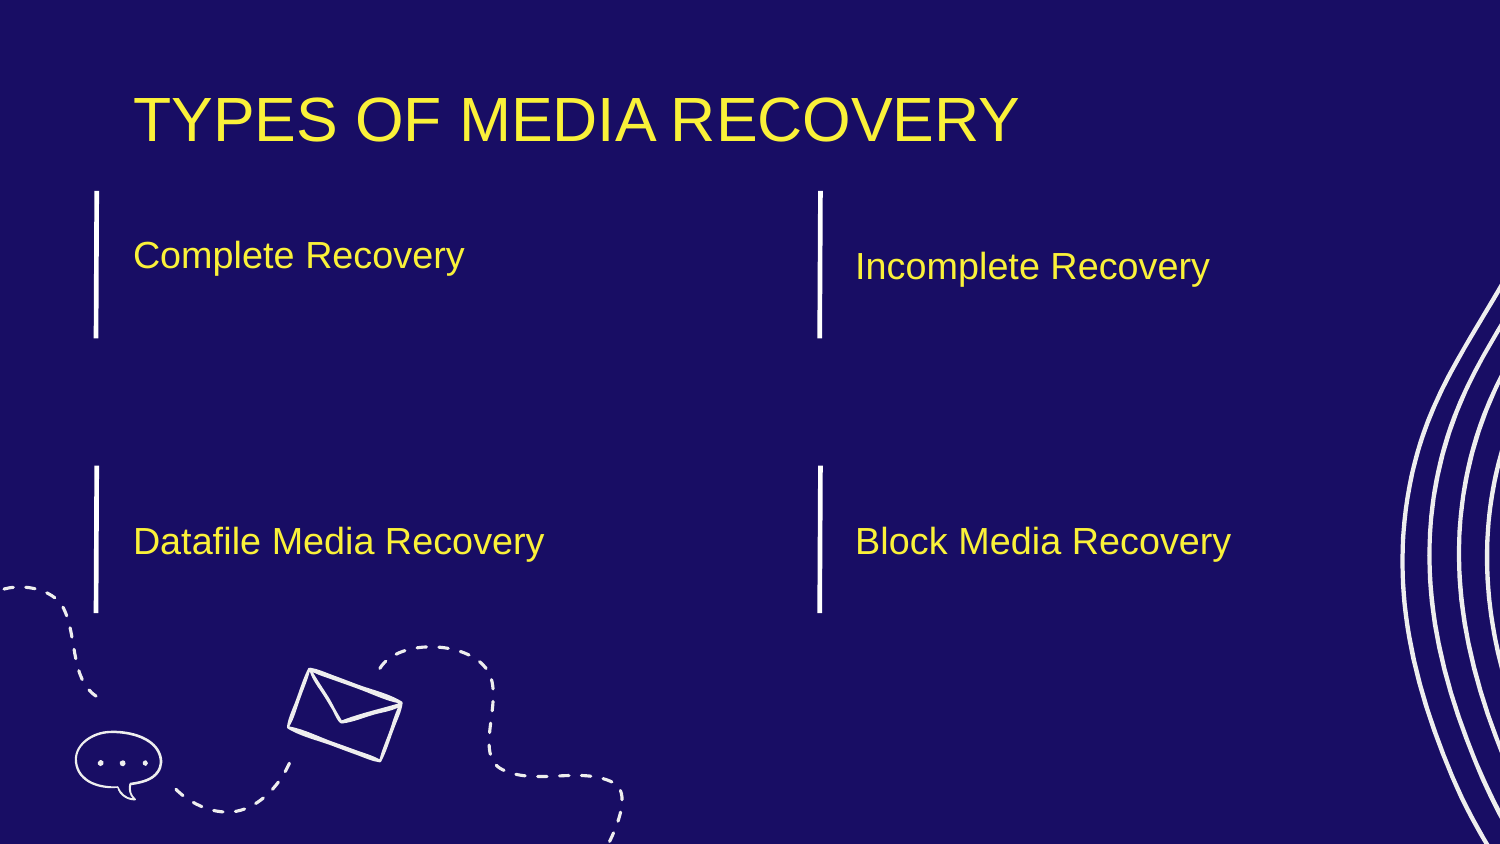

TYPES OF MEDIA RECOVERY

# Complete Recovery
Incomplete Recovery
Block Media Recovery
Datafile Media Recovery